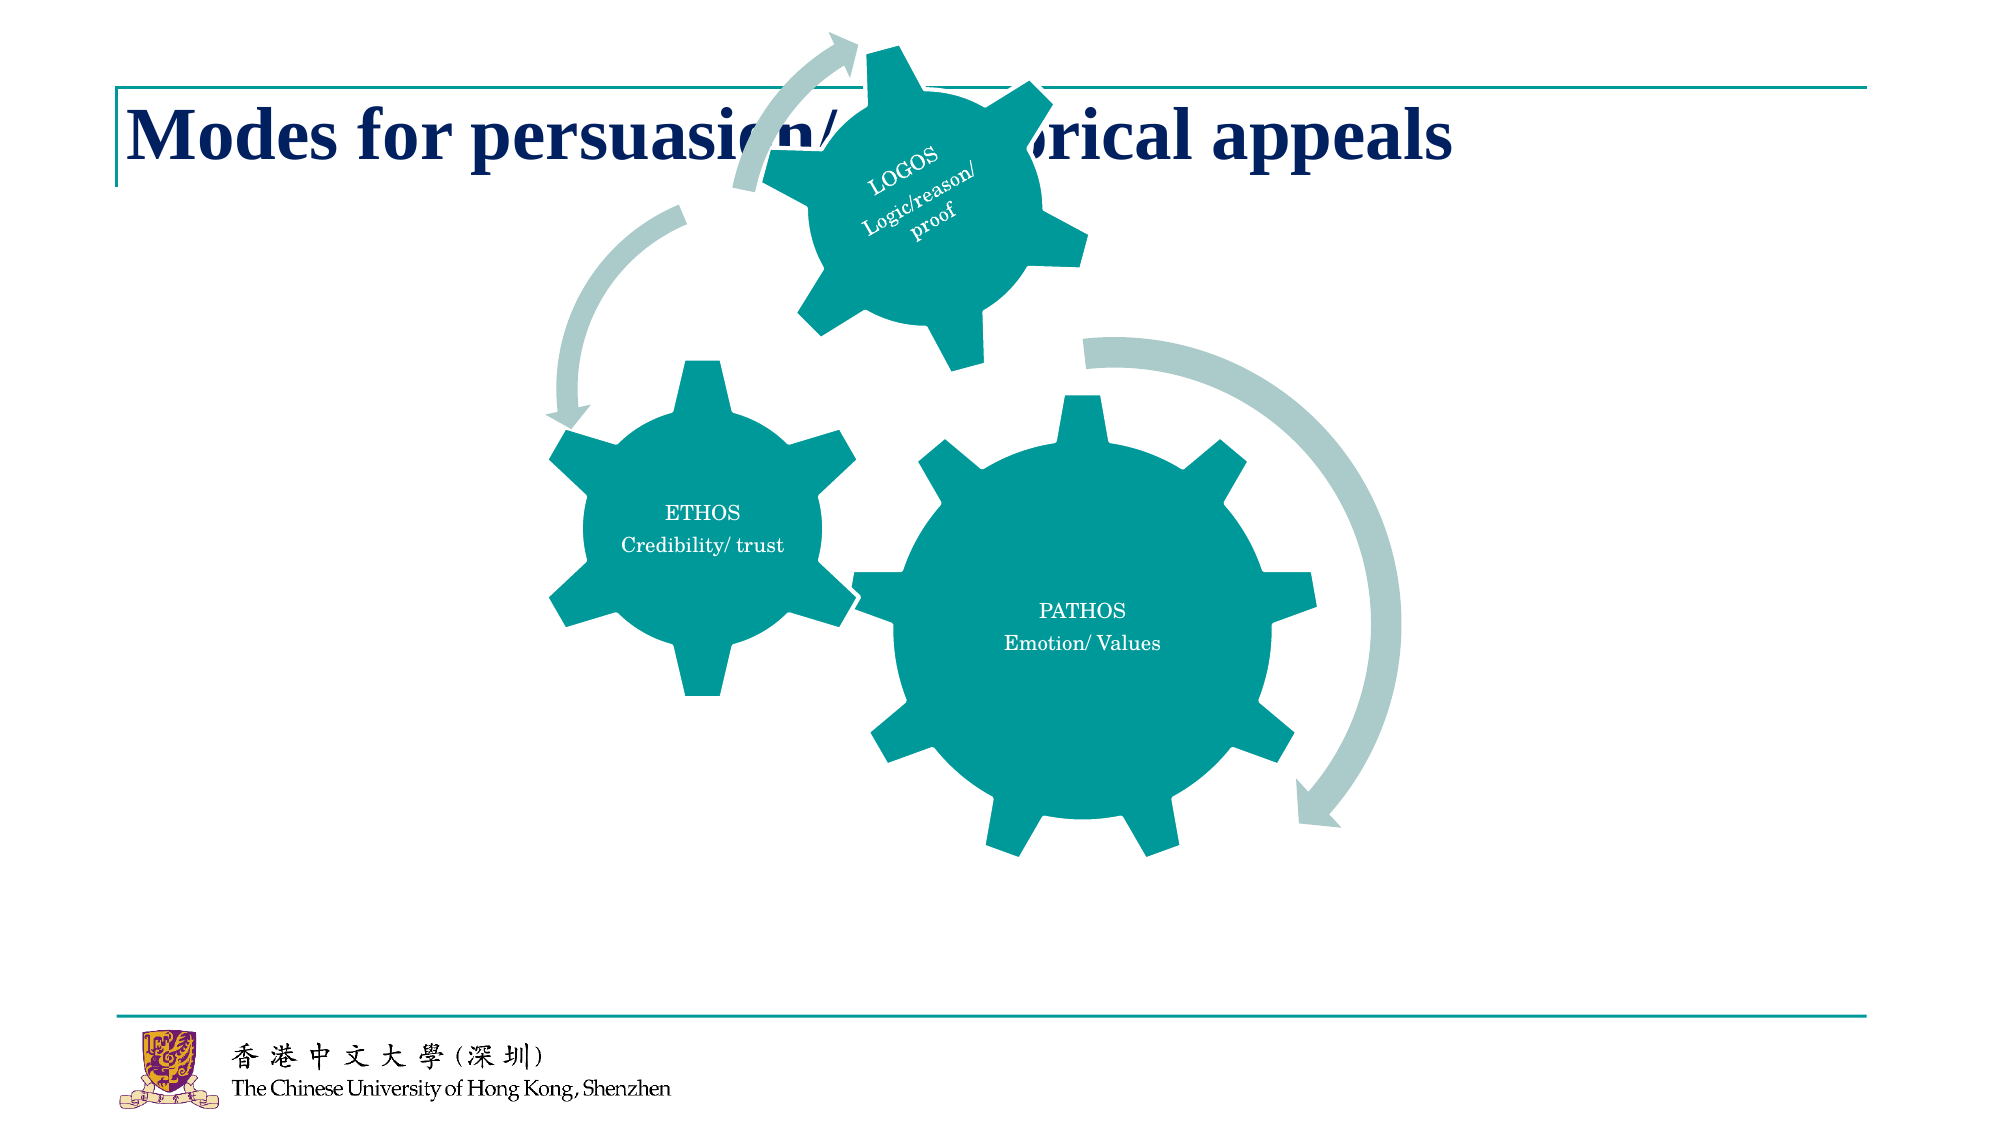

# Modes for persuasion/ Rhetorical appeals
PATHOS
Emotion/ Values
ETHOS
Credibility/ trust
LOGOS
Logic/reason/proof

4